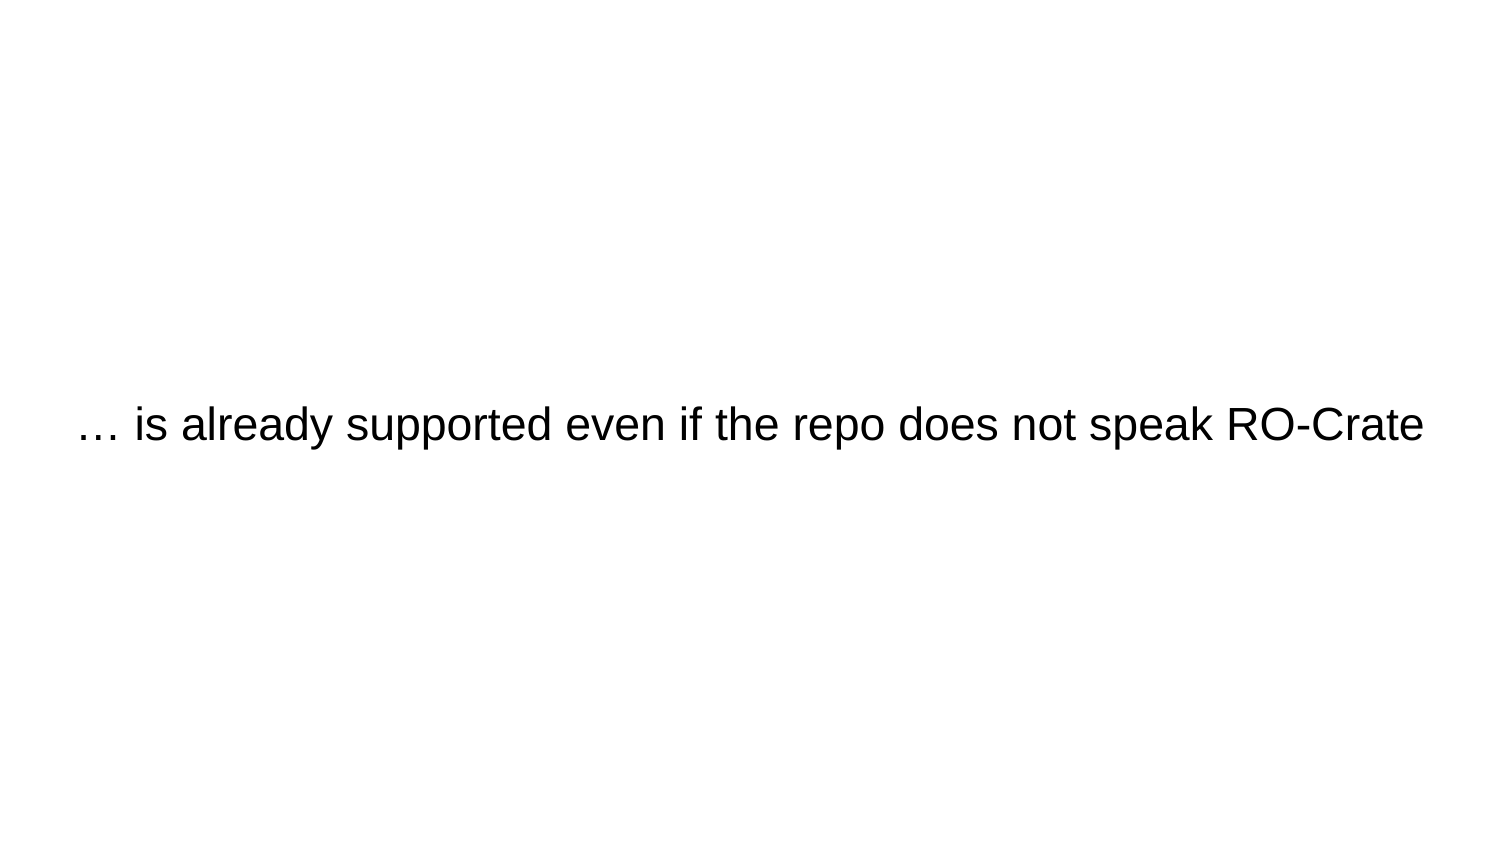

# … is already supported even if the repo does not speak RO-Crate